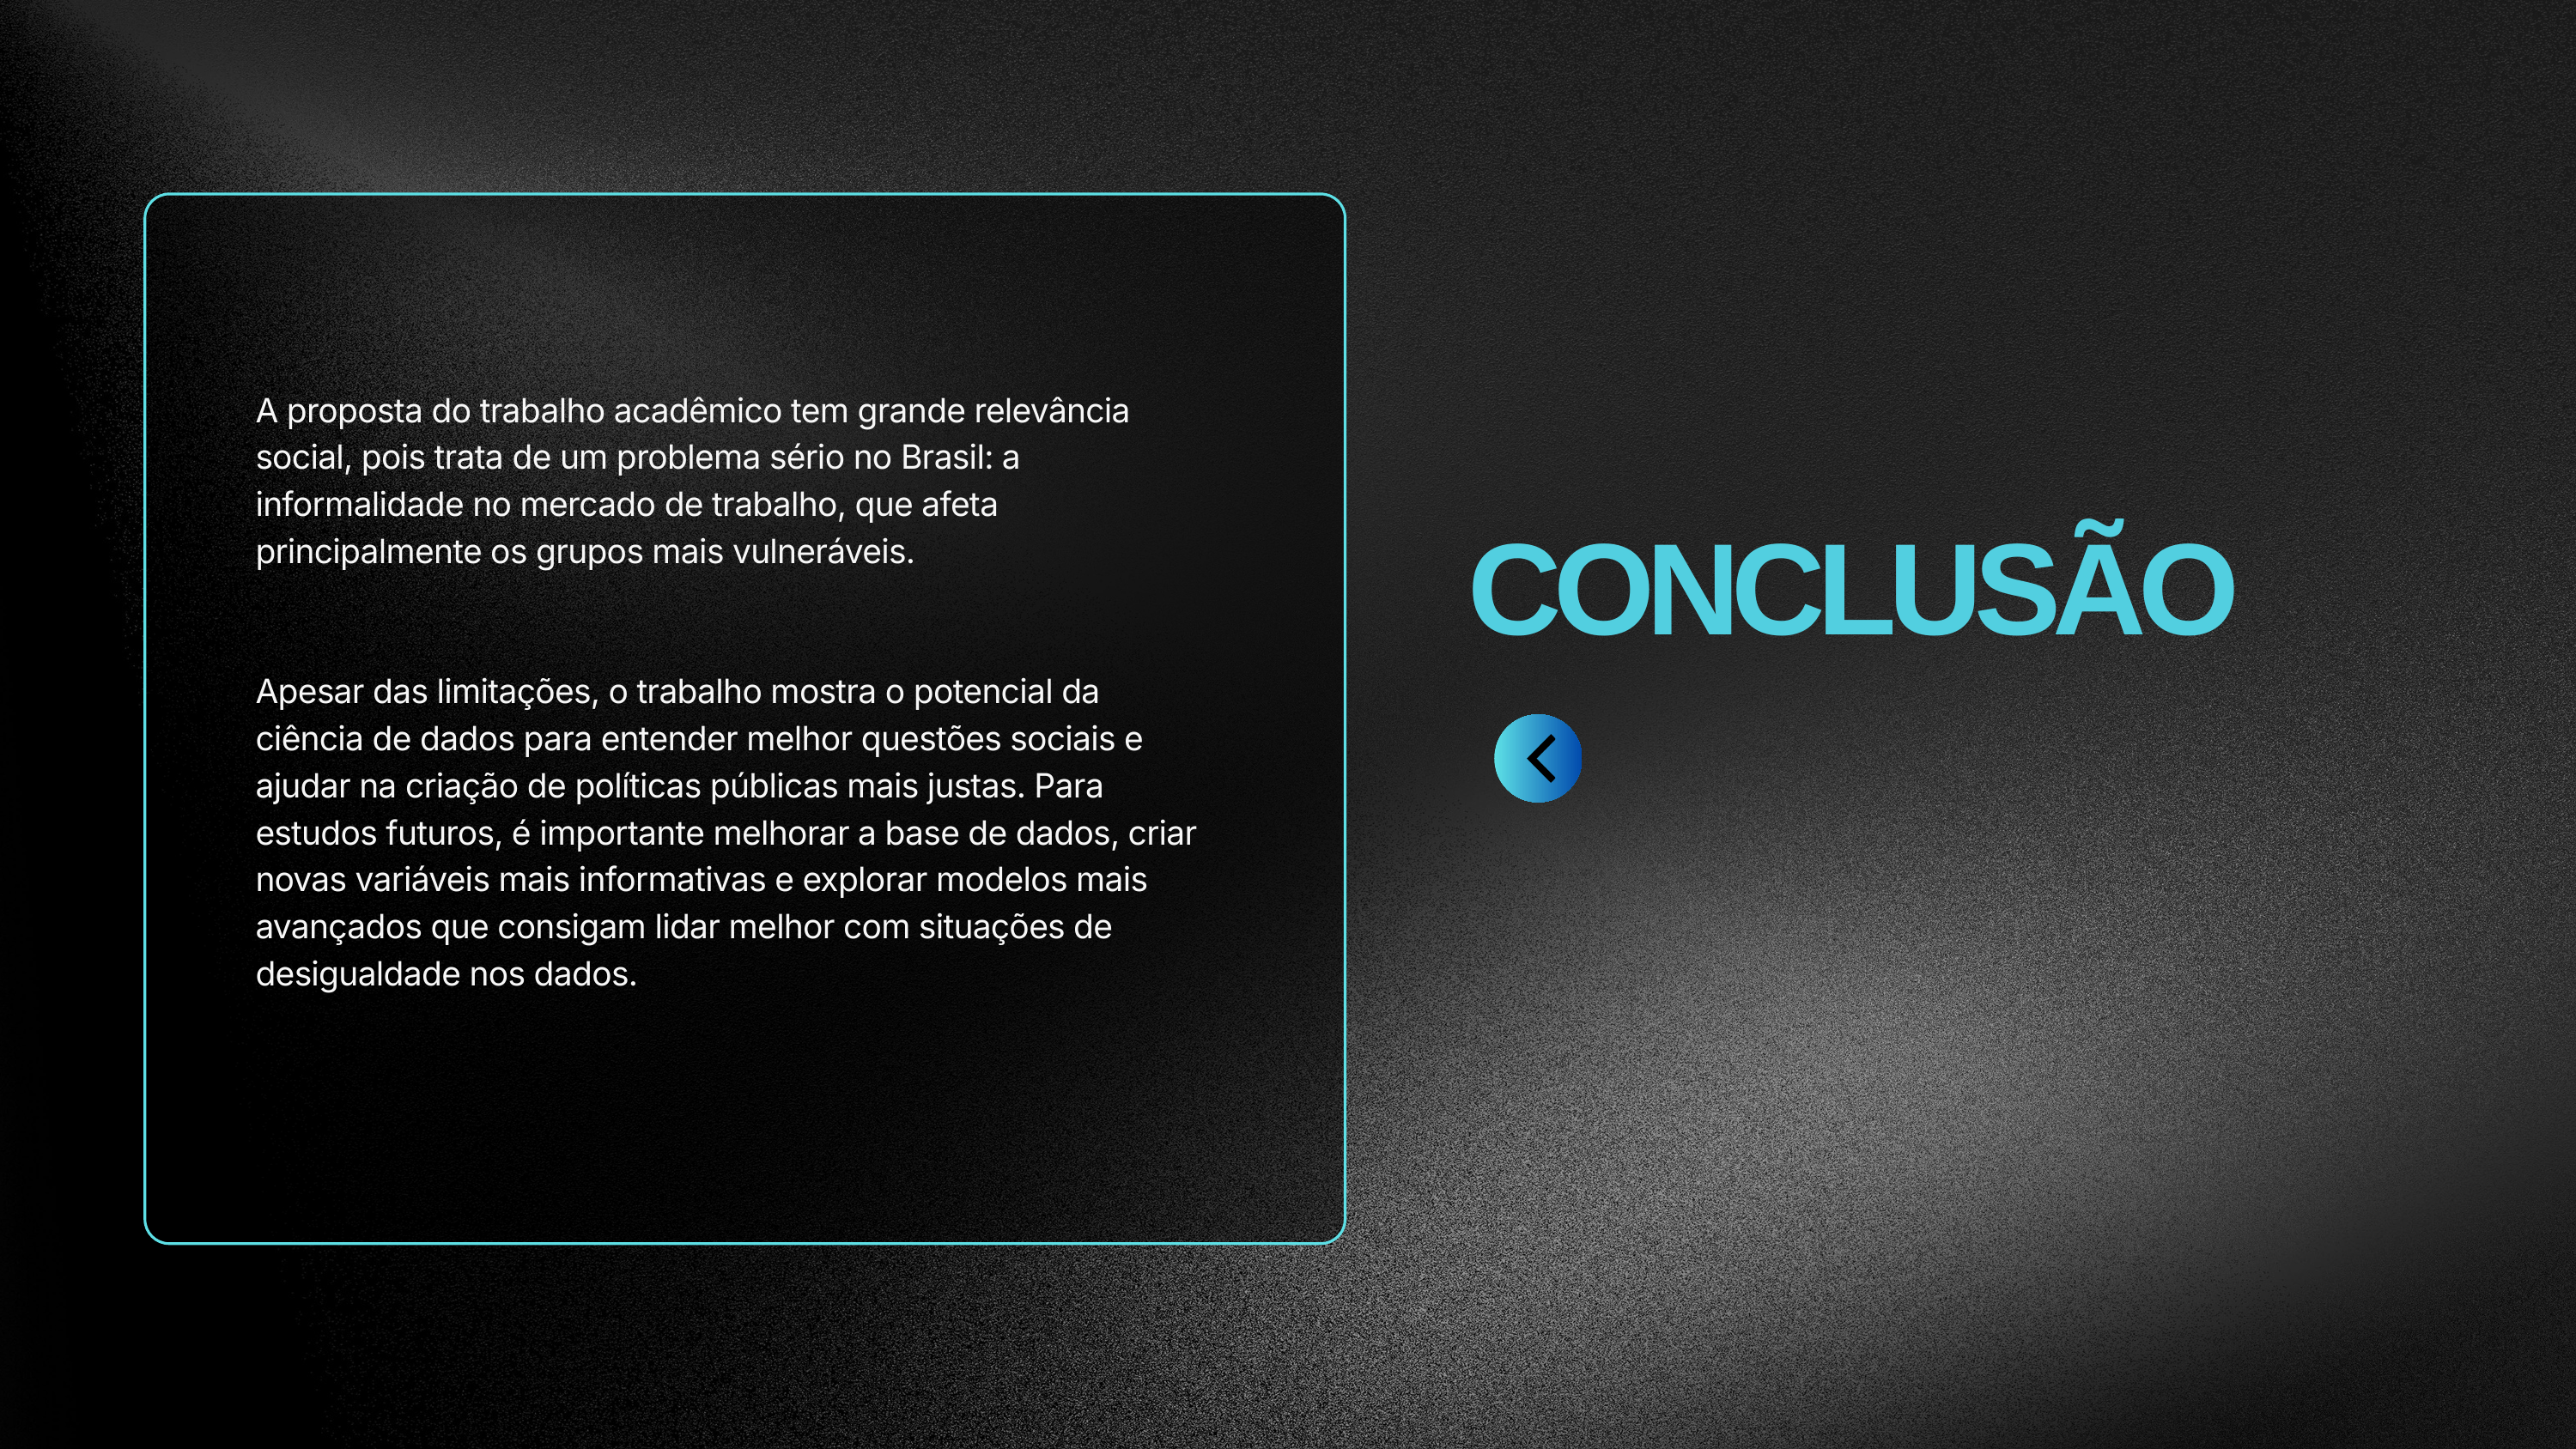

A proposta do trabalho acadêmico tem grande relevância social, pois trata de um problema sério no Brasil: a informalidade no mercado de trabalho, que afeta principalmente os grupos mais vulneráveis.

Apesar das limitações, o trabalho mostra o potencial da ciência de dados para entender melhor questões sociais e ajudar na criação de políticas públicas mais justas. Para estudos futuros, é importante melhorar a base de dados, criar novas variáveis mais informativas e explorar modelos mais avançados que consigam lidar melhor com situações de desigualdade nos dados.

CONCLUSÃO